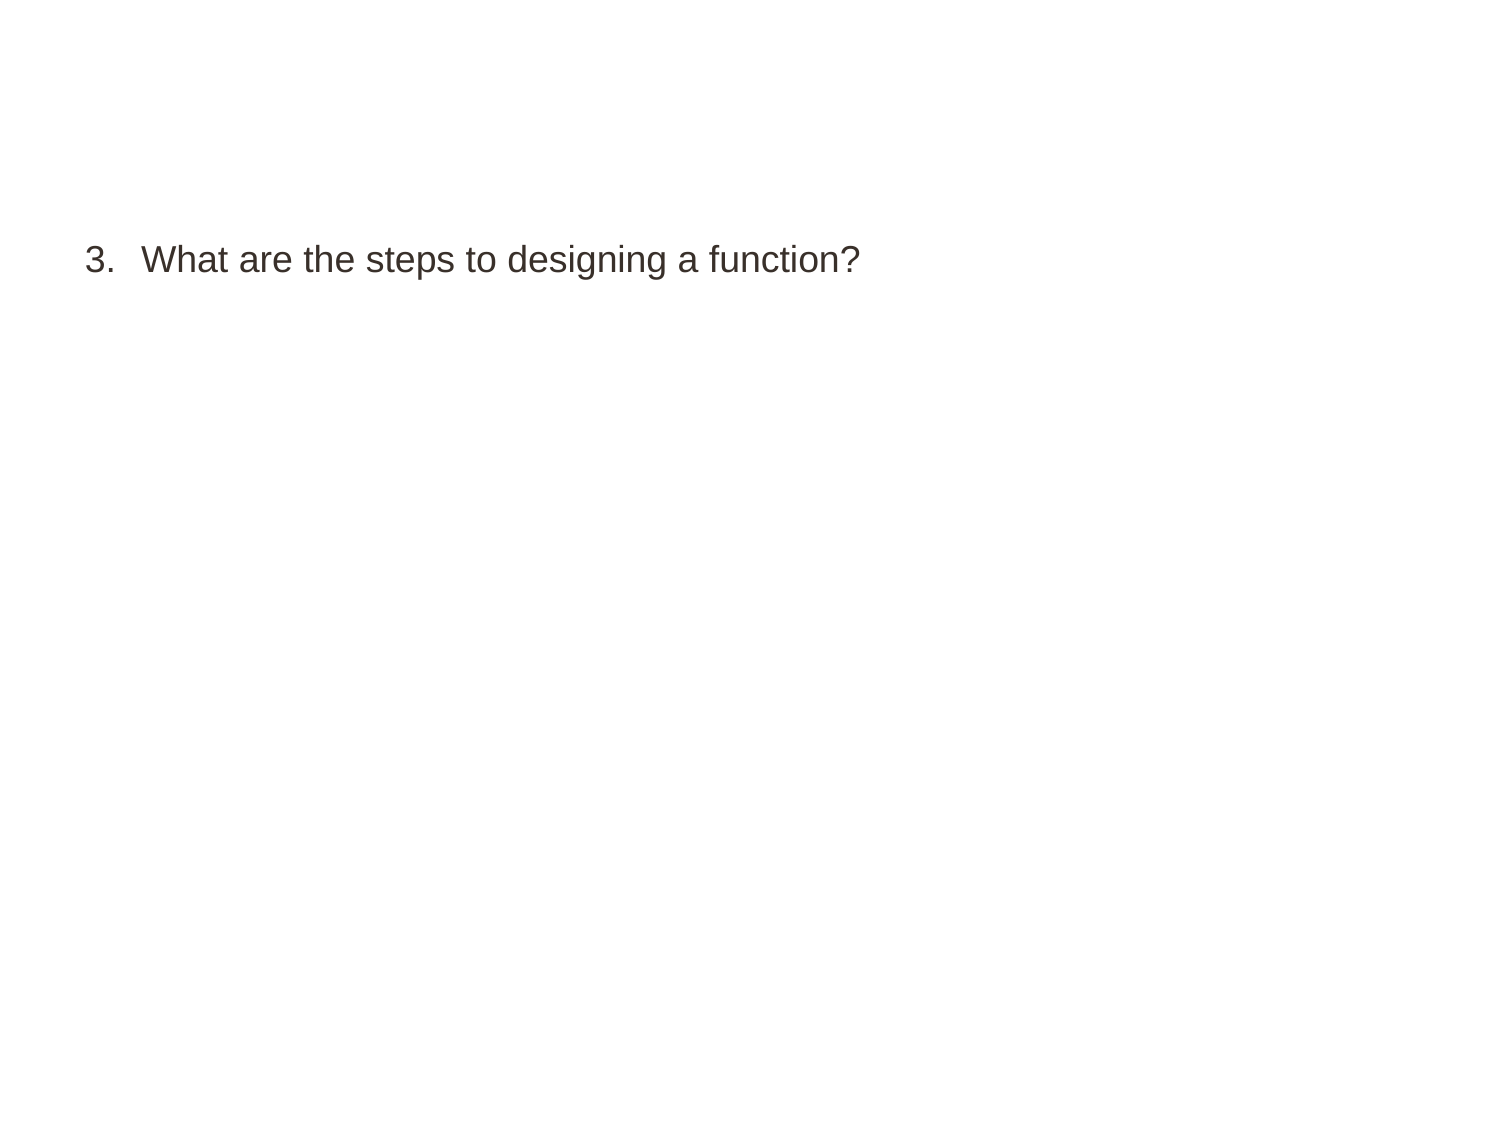

# What are the steps to designing a function?